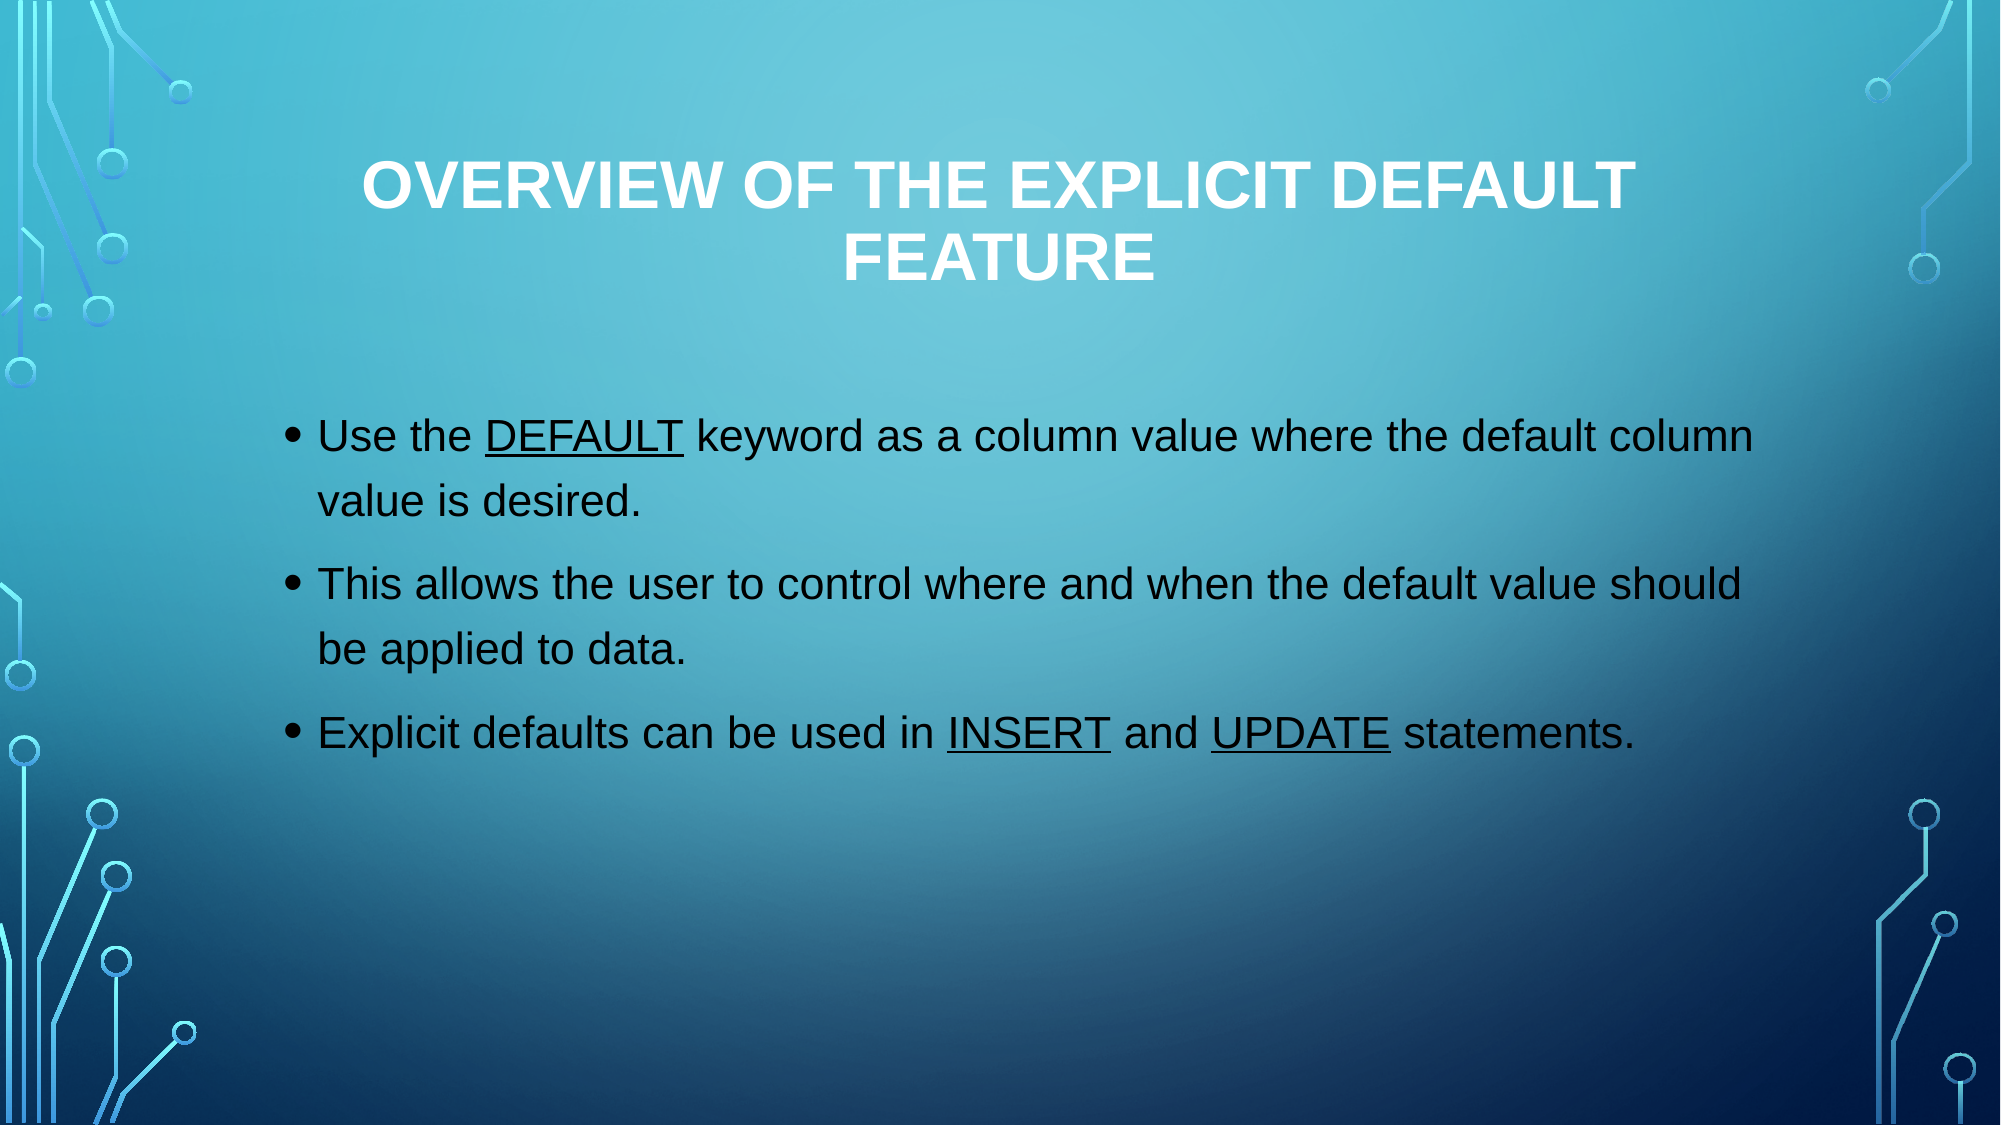

# Overview of the Explicit Default Feature
Use the DEFAULT keyword as a column value where the default column value is desired.
This allows the user to control where and when the default value should be applied to data.
Explicit defaults can be used in INSERT and UPDATE statements.